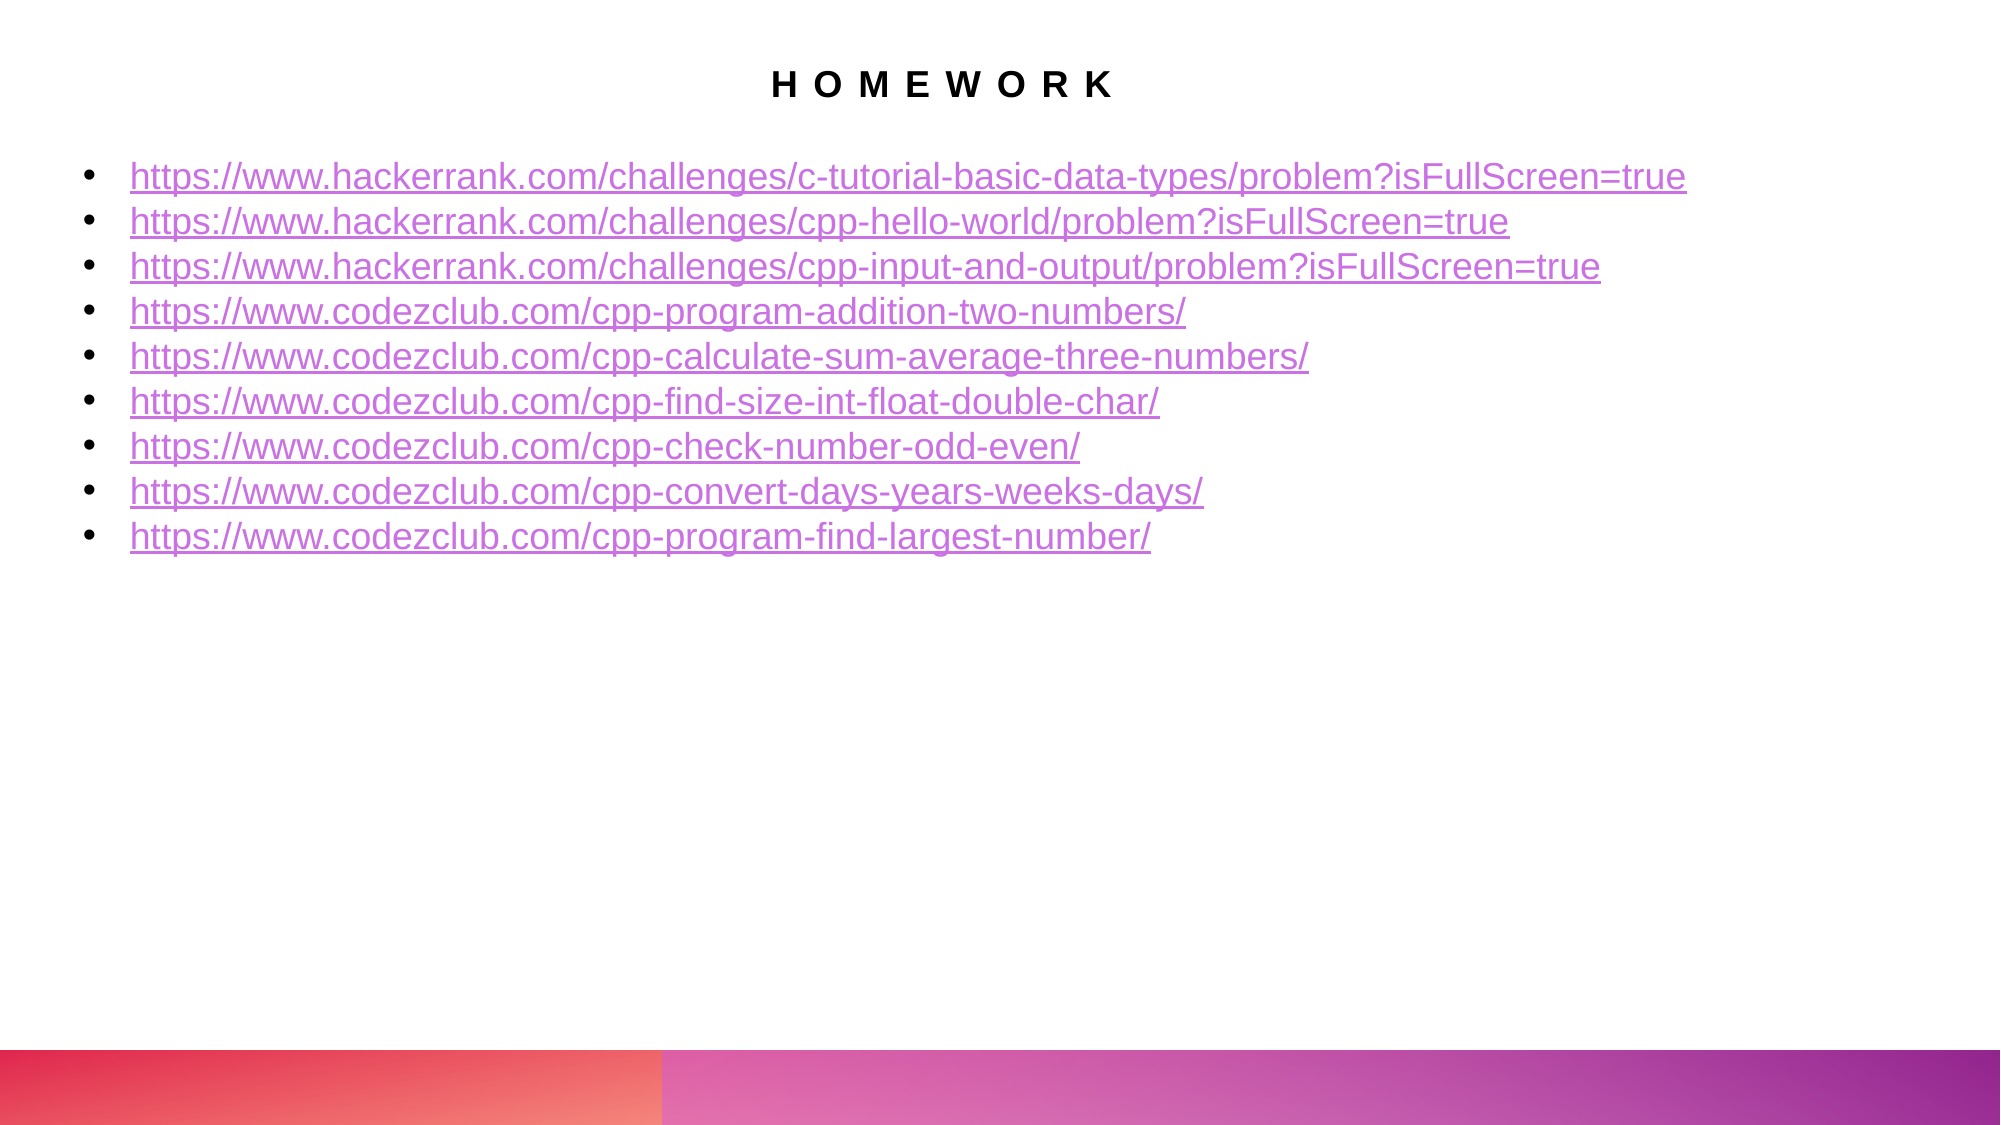

# Homework
https://www.hackerrank.com/challenges/c-tutorial-basic-data-types/problem?isFullScreen=true
https://www.hackerrank.com/challenges/cpp-hello-world/problem?isFullScreen=true
https://www.hackerrank.com/challenges/cpp-input-and-output/problem?isFullScreen=true
https://www.codezclub.com/cpp-program-addition-two-numbers/
https://www.codezclub.com/cpp-calculate-sum-average-three-numbers/
https://www.codezclub.com/cpp-find-size-int-float-double-char/
https://www.codezclub.com/cpp-check-number-odd-even/
https://www.codezclub.com/cpp-convert-days-years-weeks-days/
https://www.codezclub.com/cpp-program-find-largest-number/